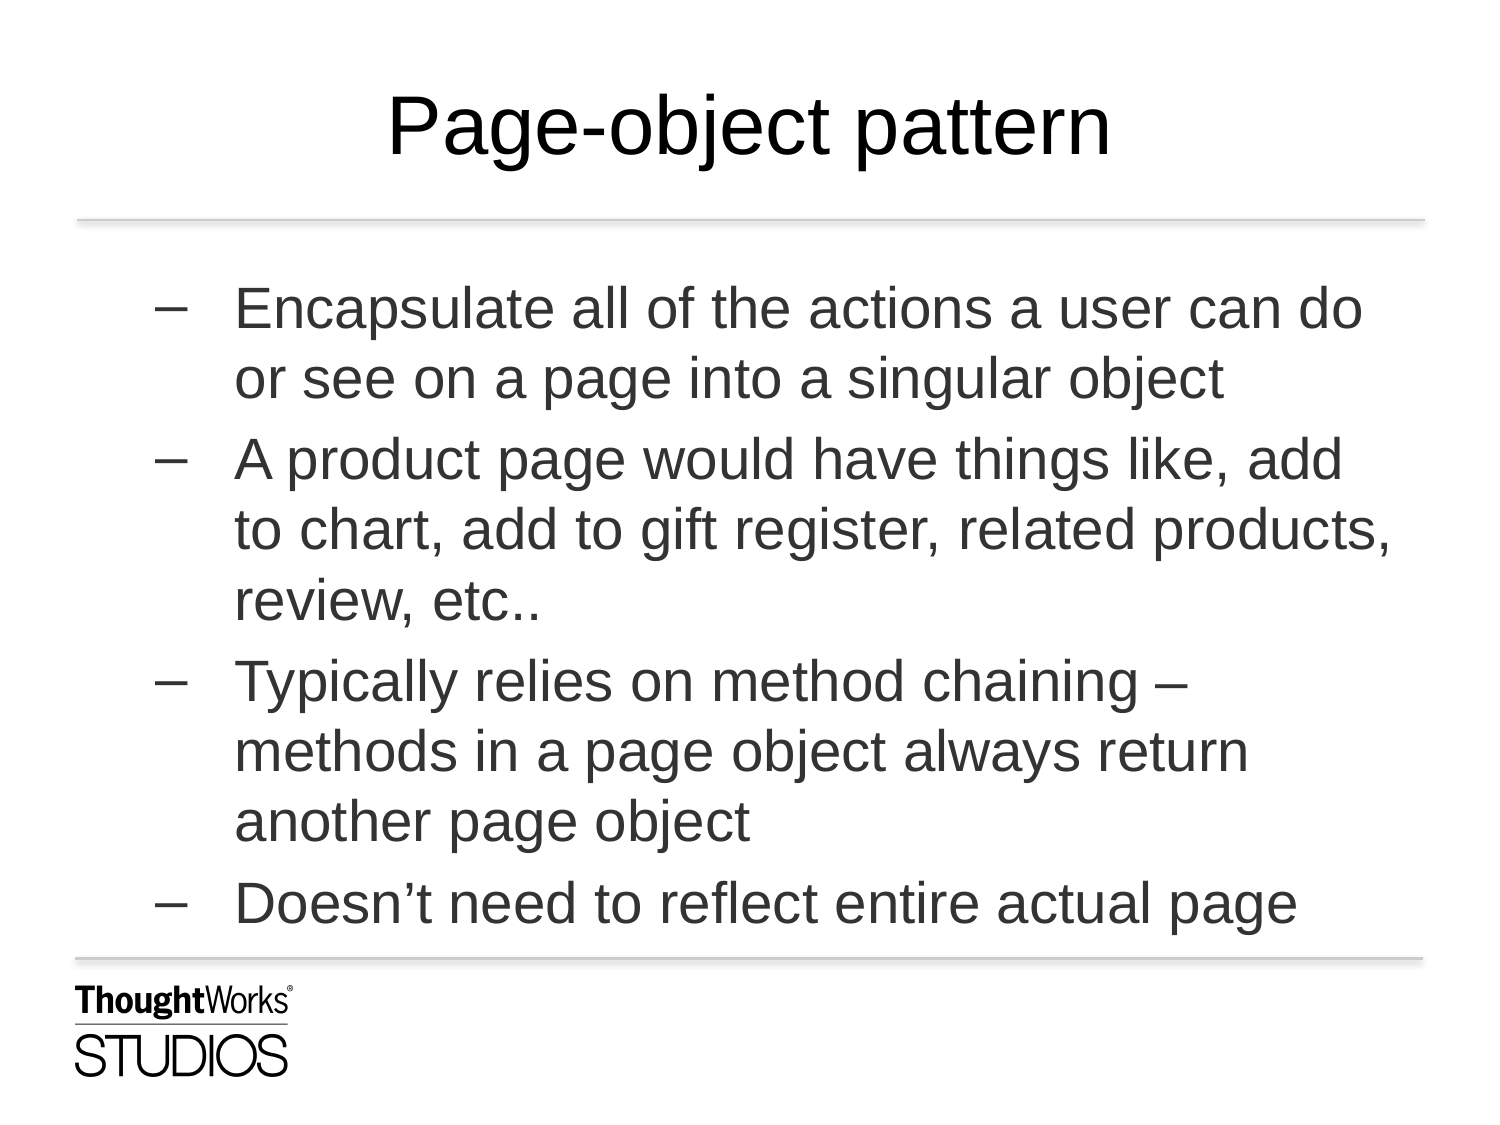

# Page-object pattern
Encapsulate all of the actions a user can do or see on a page into a singular object
A product page would have things like, add to chart, add to gift register, related products, review, etc..
Typically relies on method chaining – methods in a page object always return another page object
Doesn’t need to reflect entire actual page